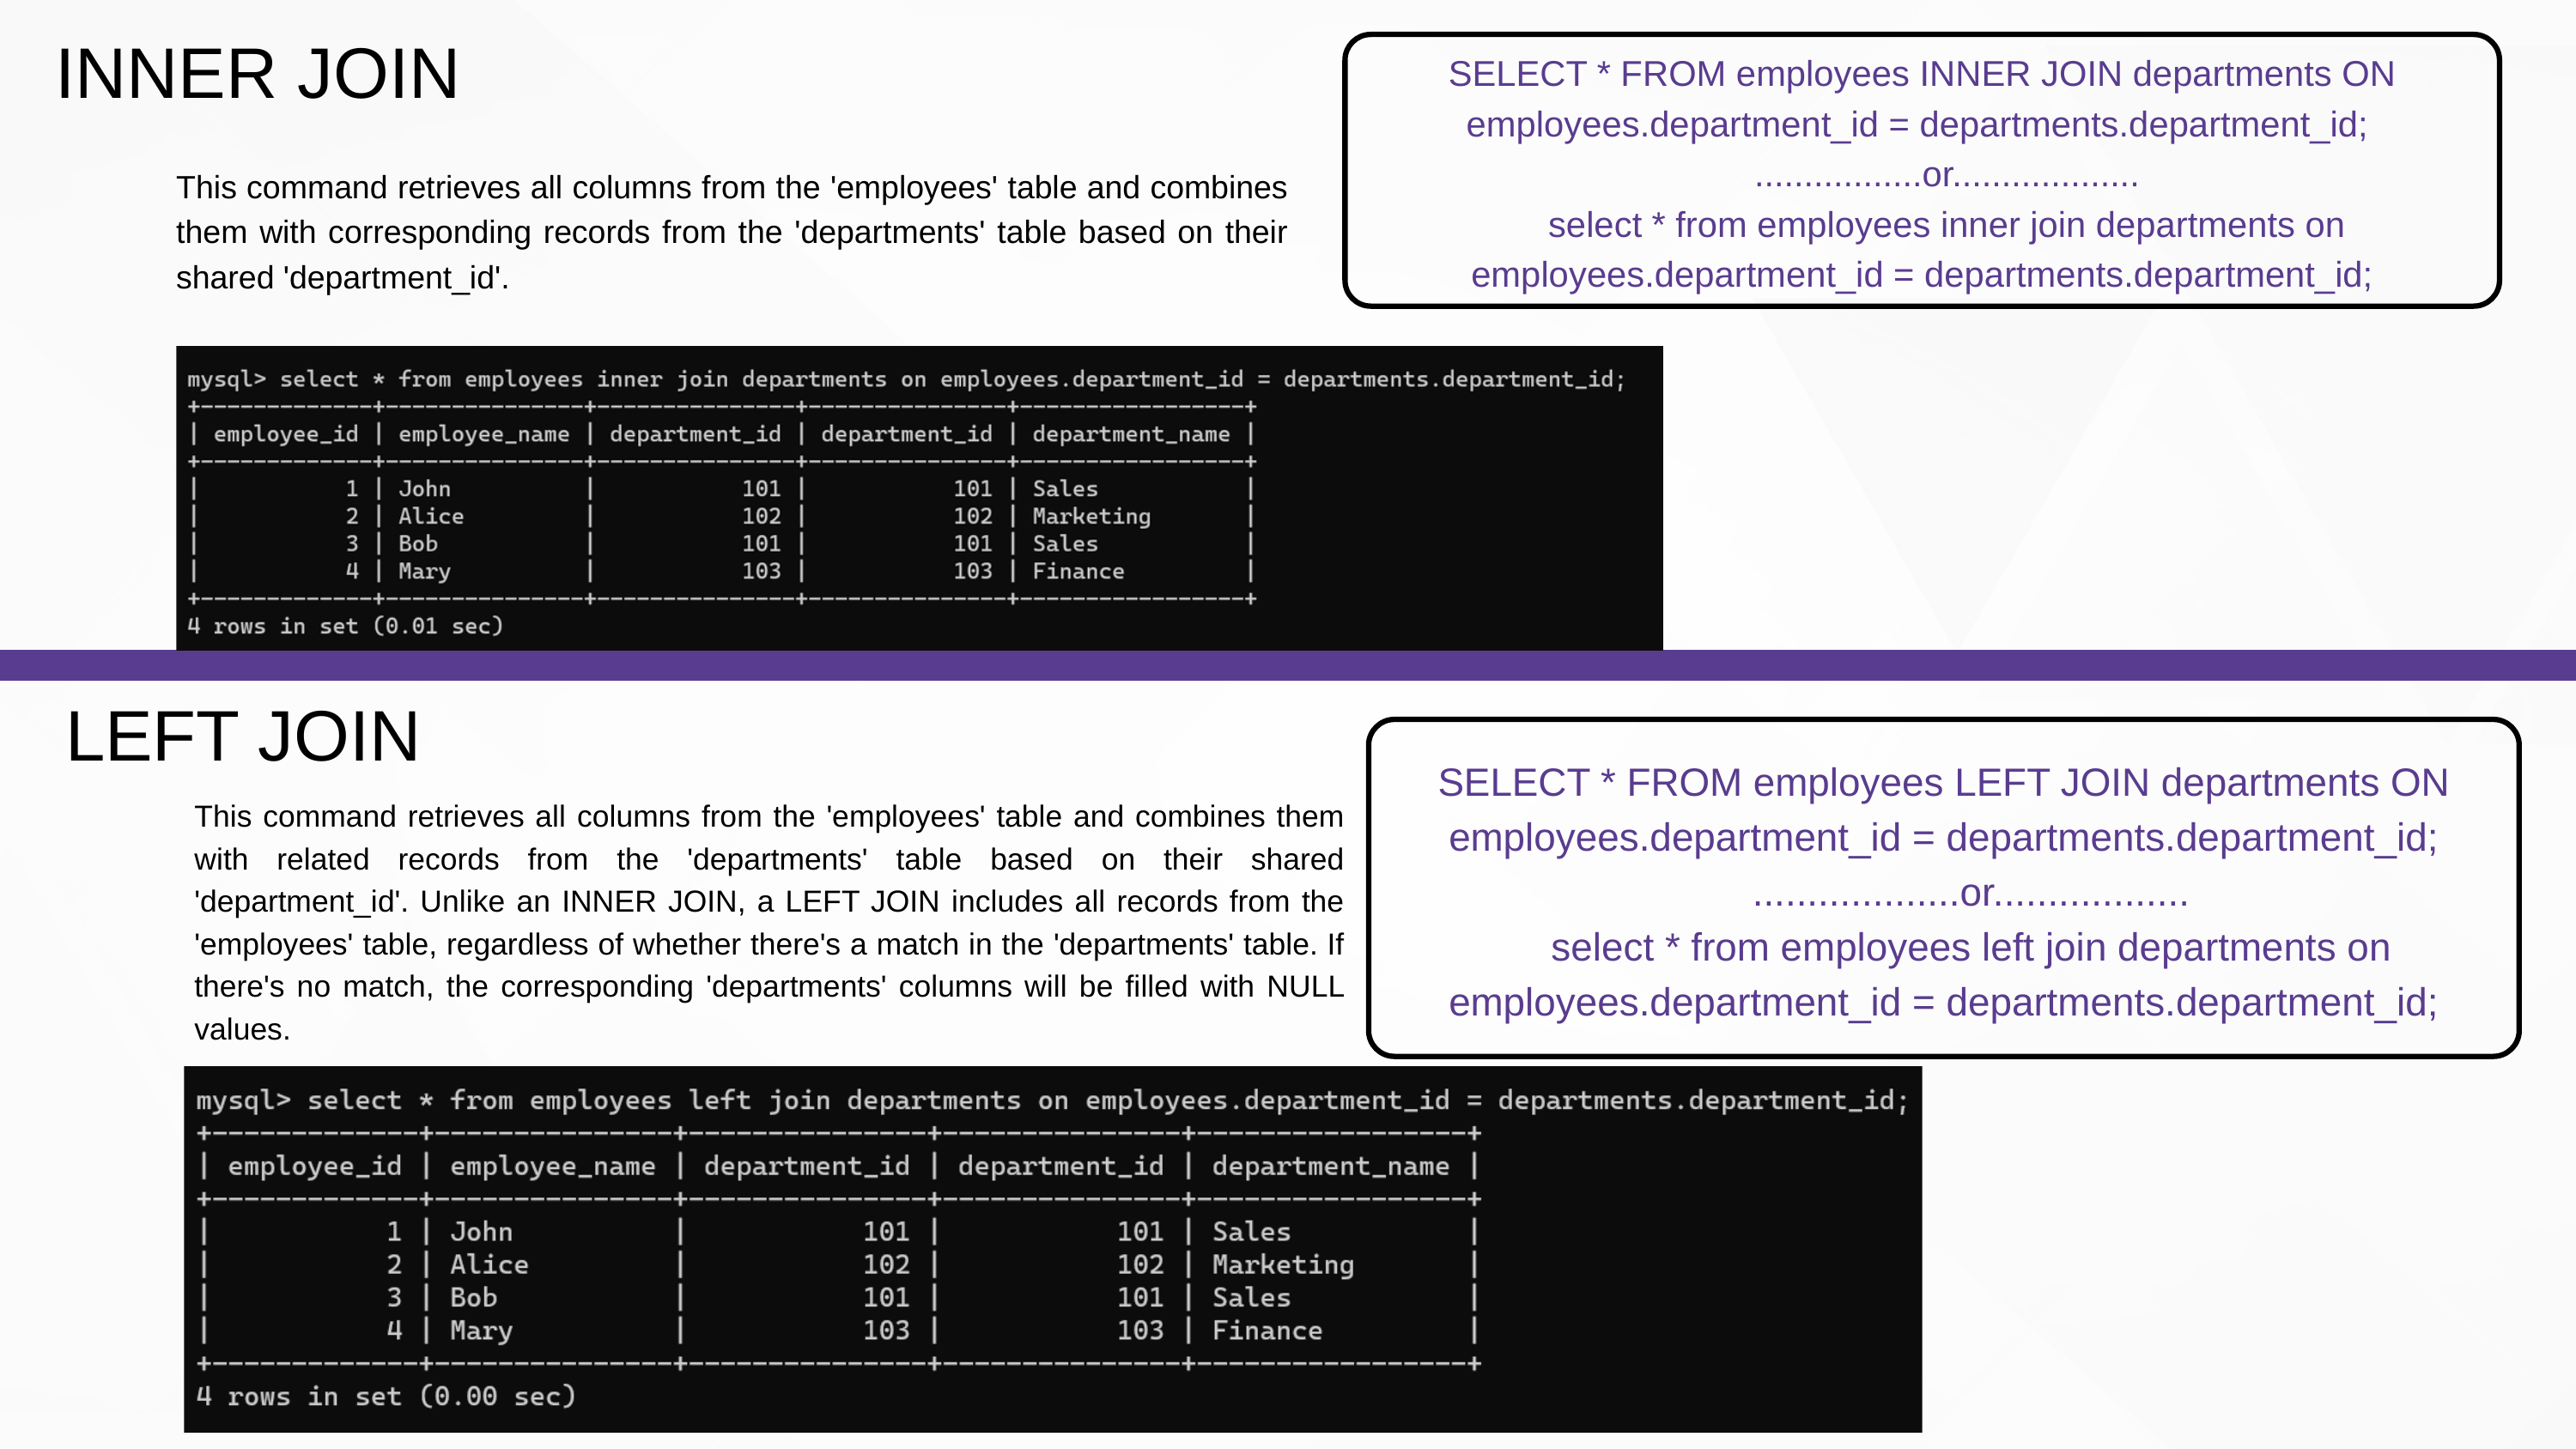

SELECT * FROM employees INNER JOIN departments ON employees.department_id = departments.department_id;
     .................or...................
     select * from employees inner join departments on employees.department_id = departments.department_id;
INNER JOIN
This command retrieves all columns from the 'employees' table and combines them with corresponding records from the 'departments' table based on their shared 'department_id'.

LEFT JOIN

SELECT * FROM employees LEFT JOIN departments ON employees.department_id = departments.department_id;
     ...................or..................
     select * from employees left join departments on employees.department_id = departments.department_id;
This command retrieves all columns from the 'employees' table and combines them with related records from the 'departments' table based on their shared 'department_id'. Unlike an INNER JOIN, a LEFT JOIN includes all records from the 'employees' table, regardless of whether there's a match in the 'departments' table. If there's no match, the corresponding 'departments' columns will be filled with NULL values.